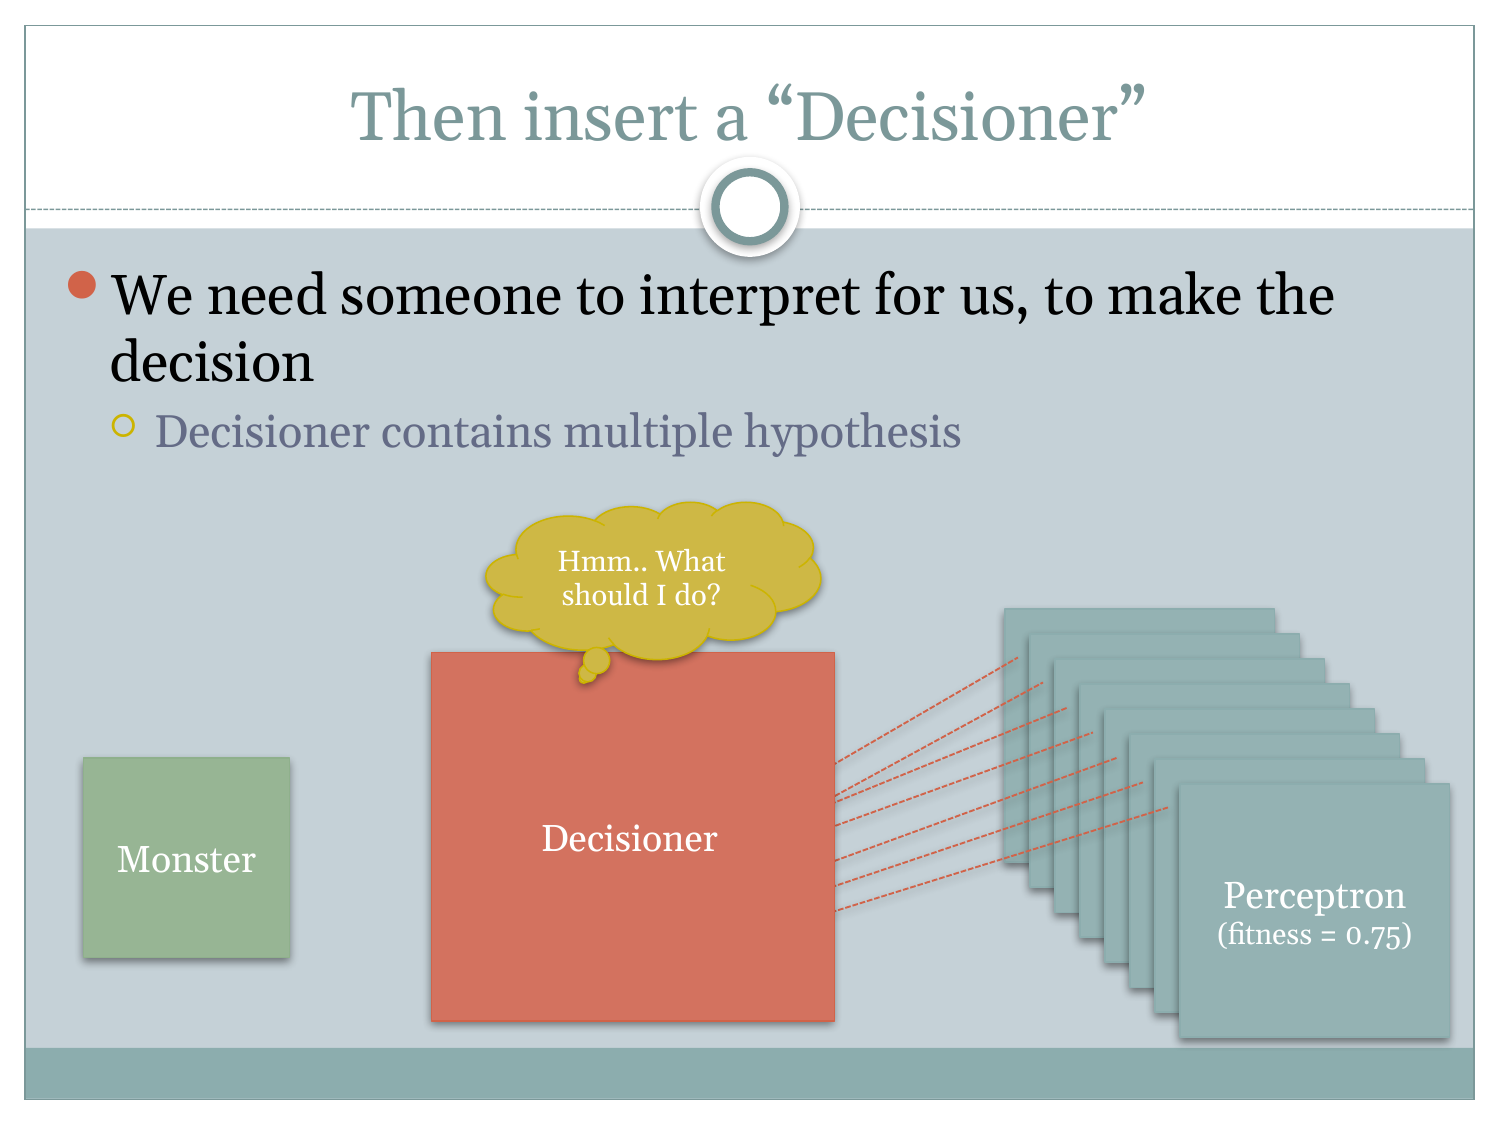

# Then insert a “Decisioner”
We need someone to interpret for us, to make the decision
Decisioner contains multiple hypothesis

Hmm.. What should I do?

Decisioner

Monster

Perceptron
(fitness = 0.75)